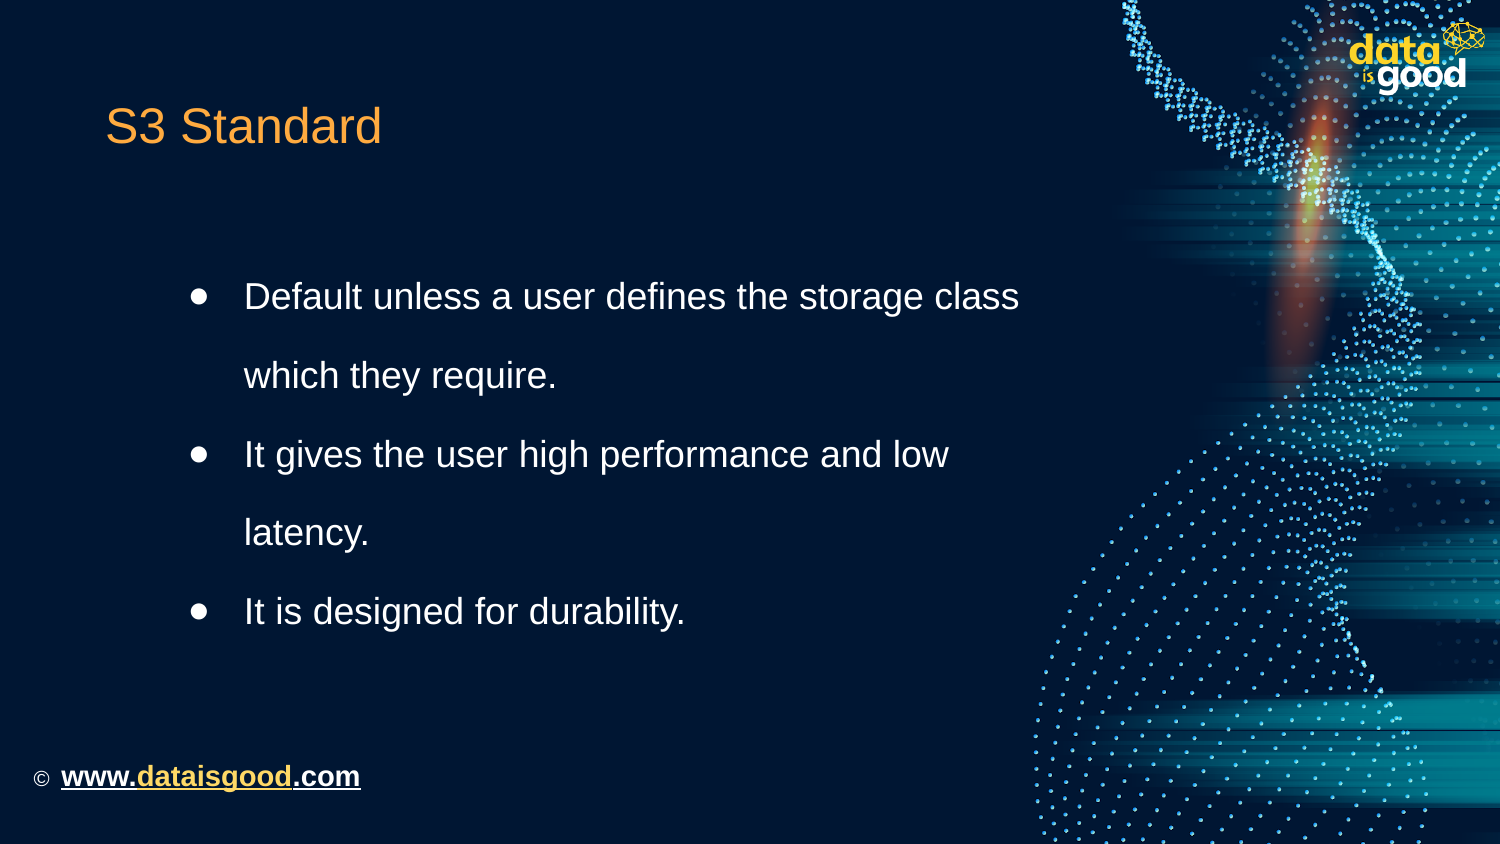

# S3 Standard
Default unless a user defines the storage class which they require.
It gives the user high performance and low latency.
It is designed for durability.